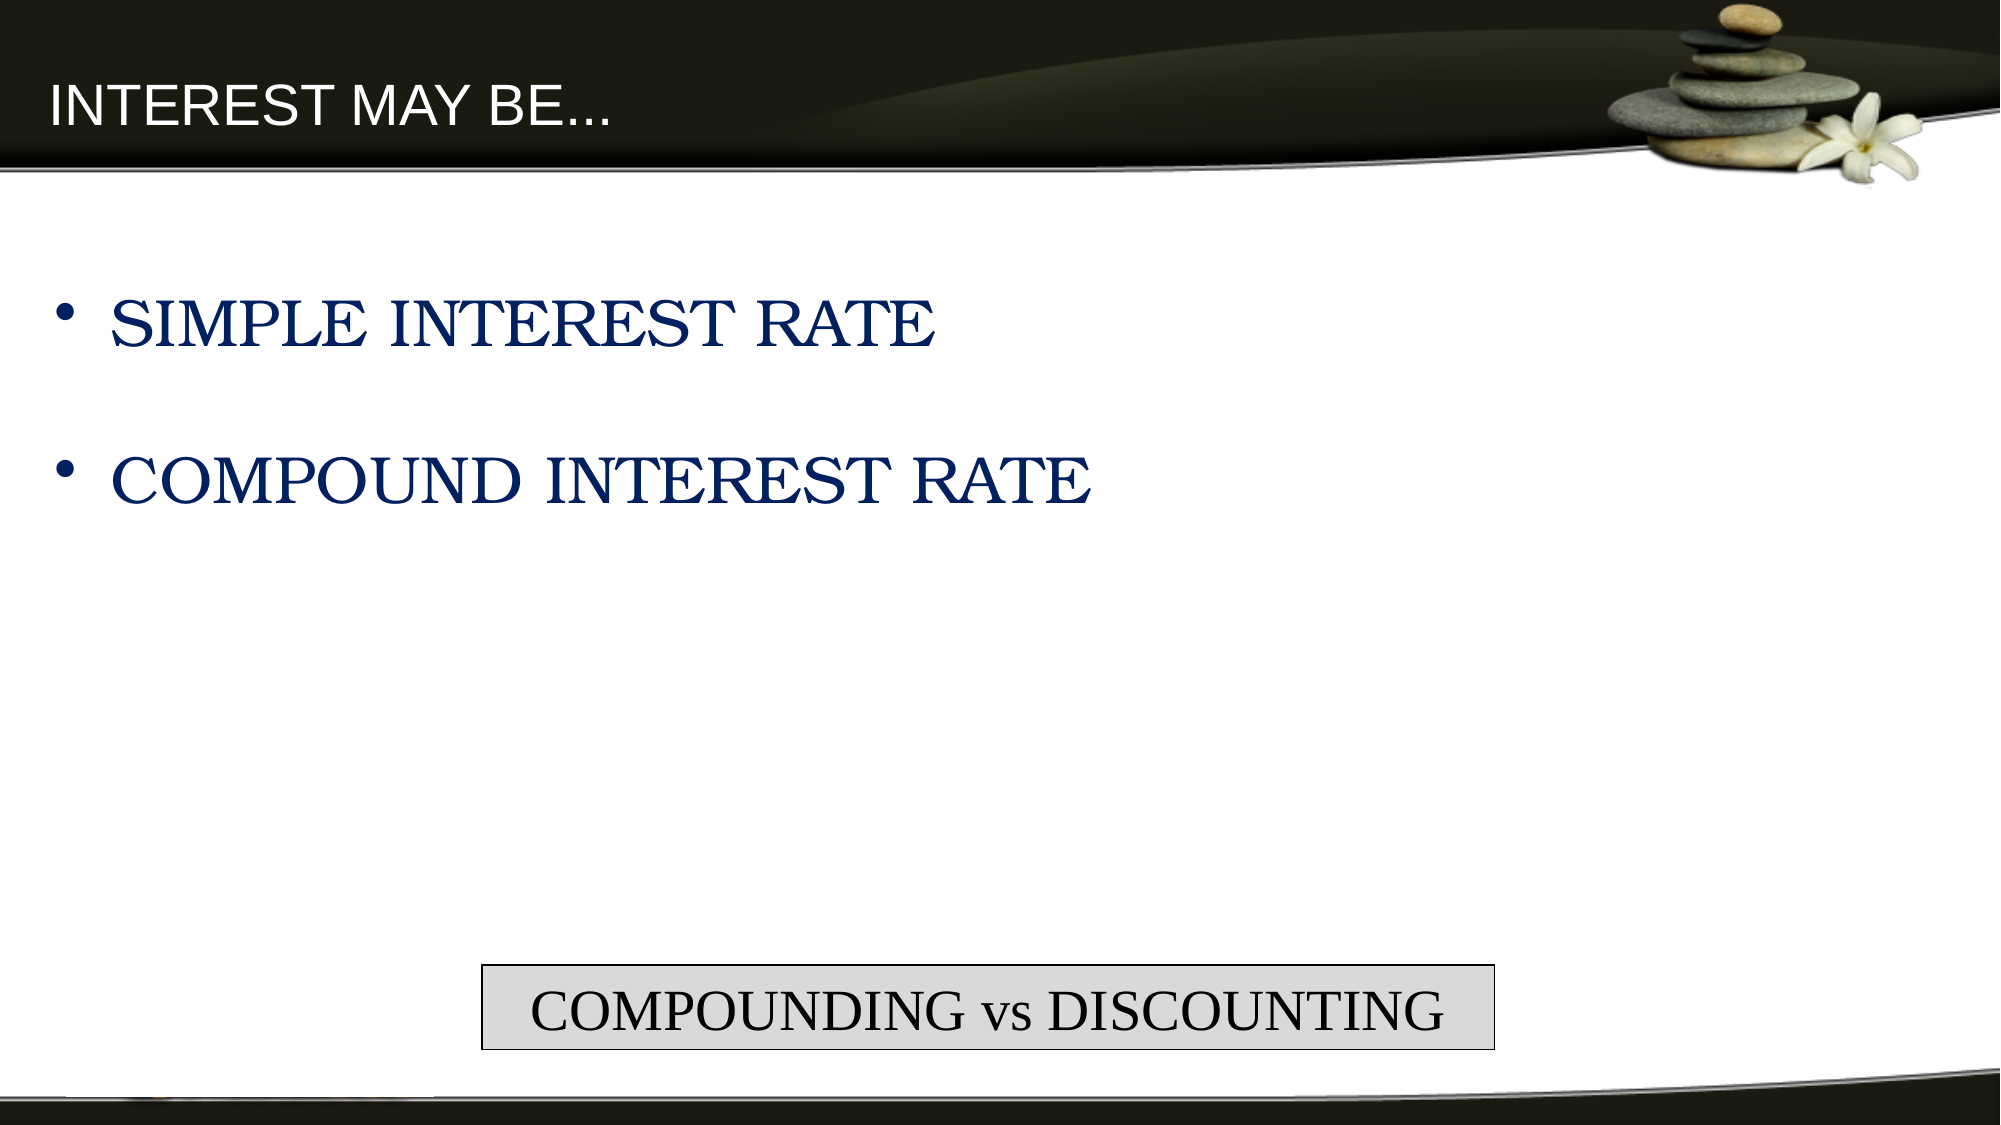

# INTEREST MAY BE...
SIMPLE INTEREST RATE
COMPOUND INTEREST RATE
COMPOUNDING vs DISCOUNTING